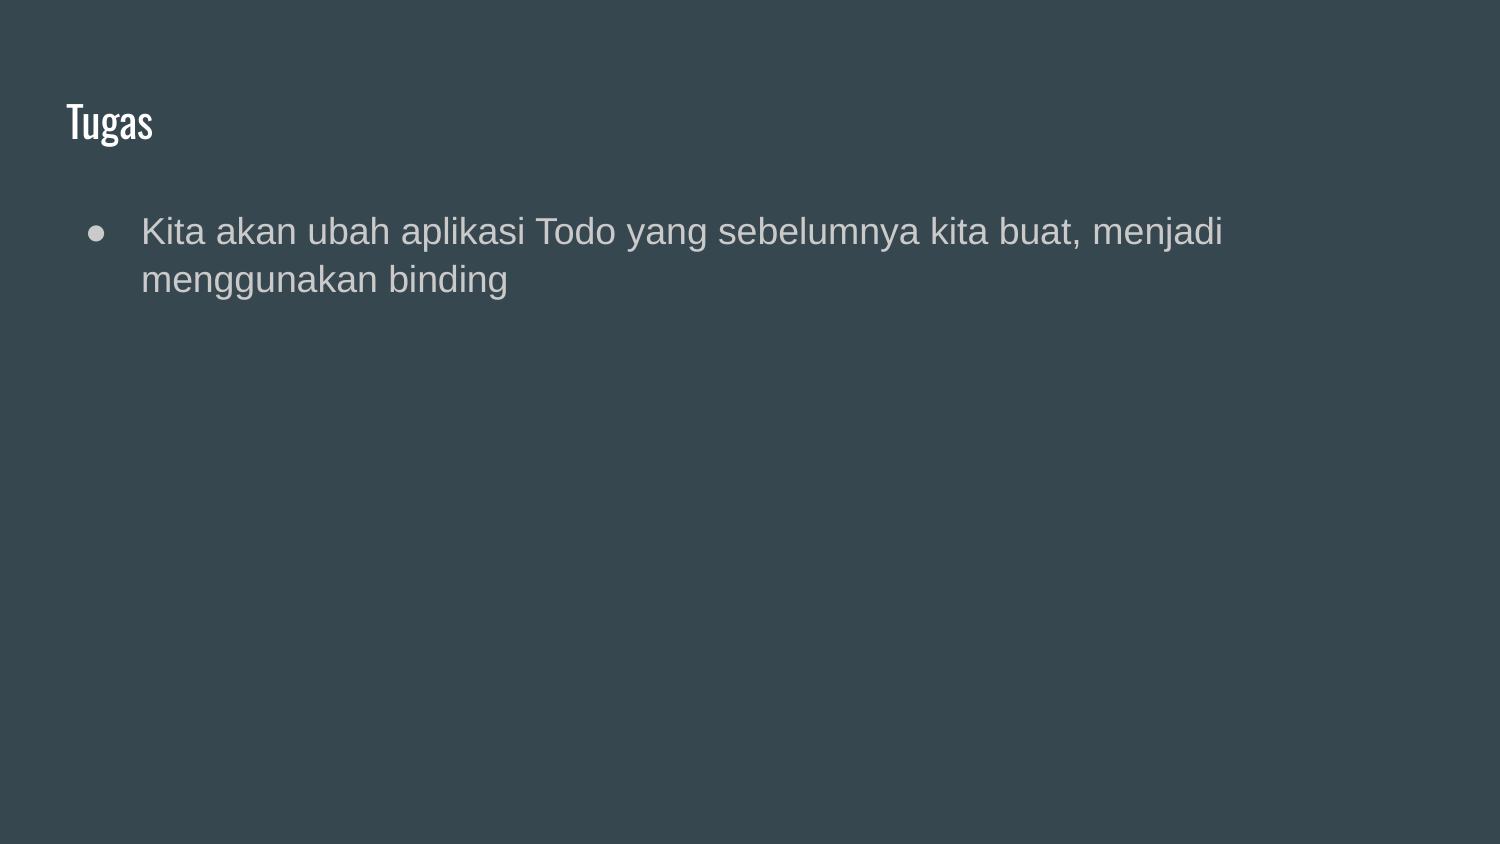

# Tugas
Kita akan ubah aplikasi Todo yang sebelumnya kita buat, menjadi menggunakan binding